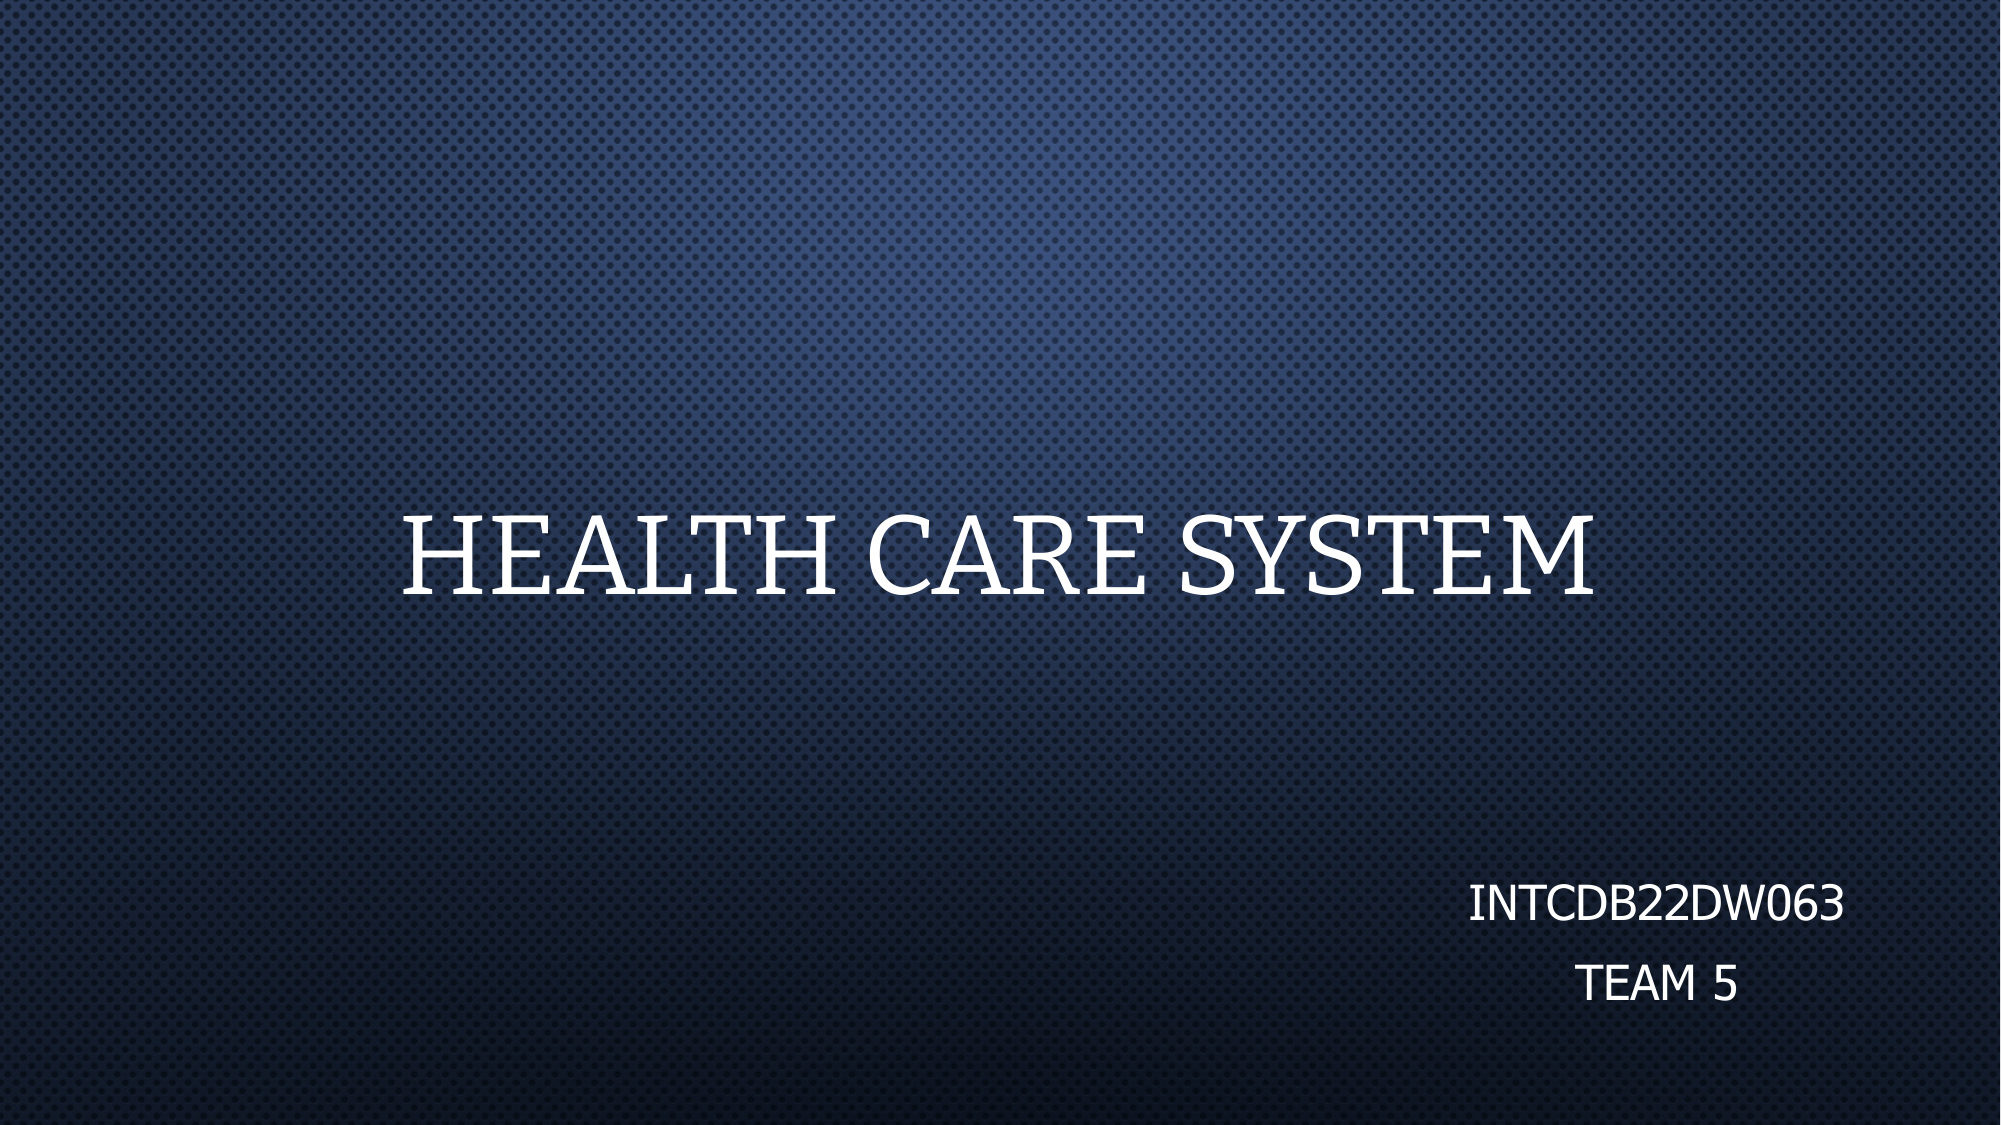

# Health care system
INTCDB22DW063
Team 5